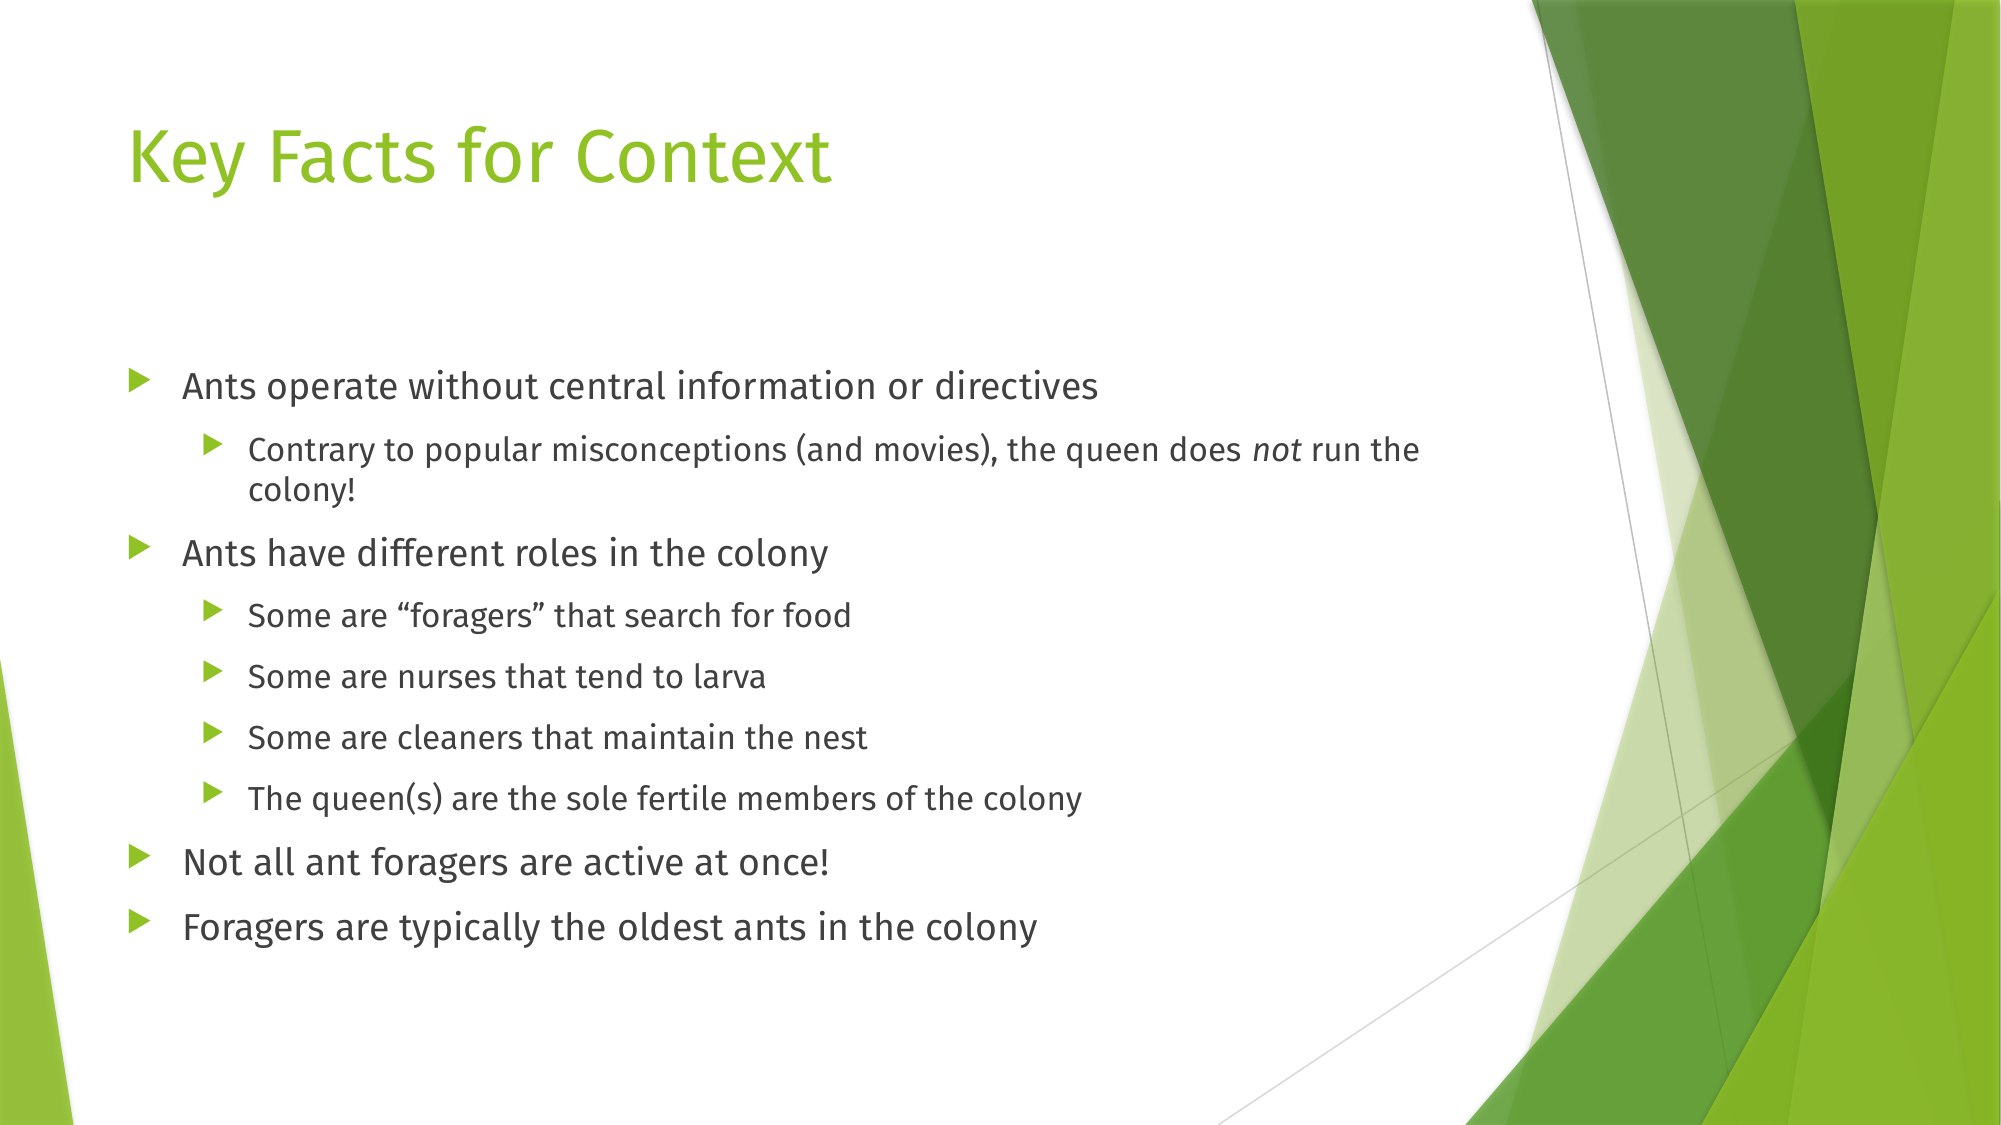

# Key Facts for Context
Ants operate without central information or directives
Contrary to popular misconceptions (and movies), the queen does not run the colony!
Ants have different roles in the colony
Some are “foragers” that search for food
Some are nurses that tend to larva
Some are cleaners that maintain the nest
The queen(s) are the sole fertile members of the colony
Not all ant foragers are active at once!
Foragers are typically the oldest ants in the colony